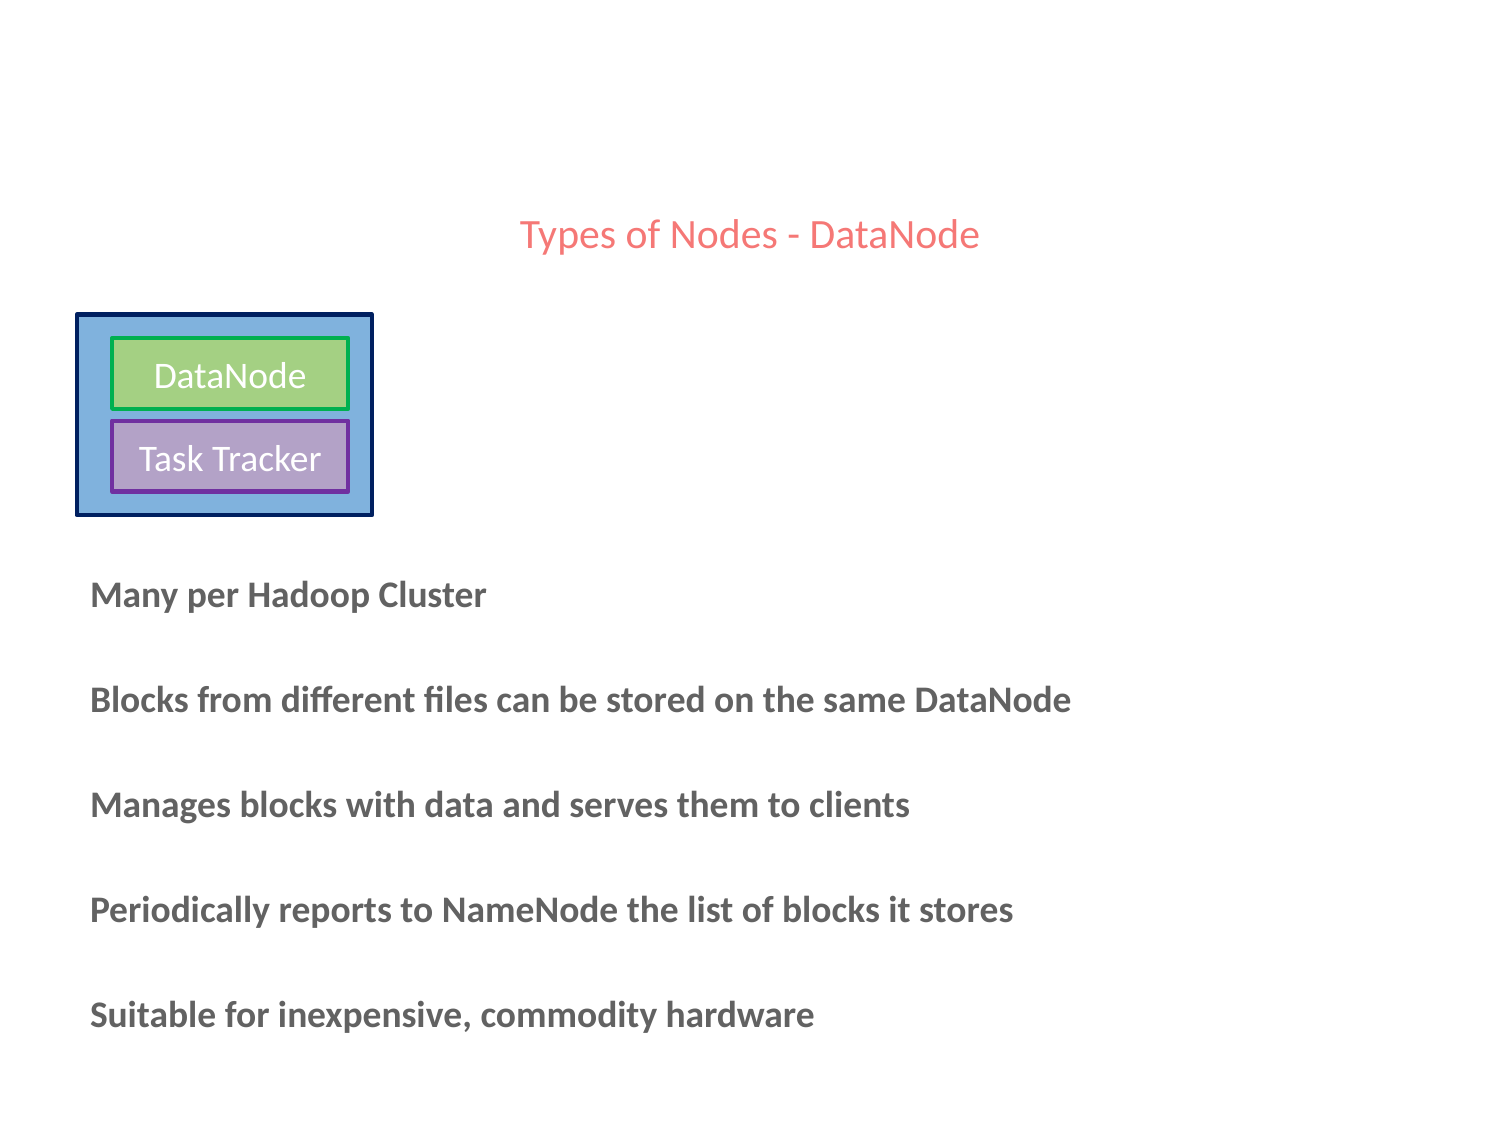

# Types of Nodes - DataNode

DataNode
Task Tracker
Many per Hadoop Cluster

Blocks from different files can be stored on the same DataNode

Manages blocks with data and serves them to clients

Periodically reports to NameNode the list of blocks it stores

Suitable for inexpensive, commodity hardware